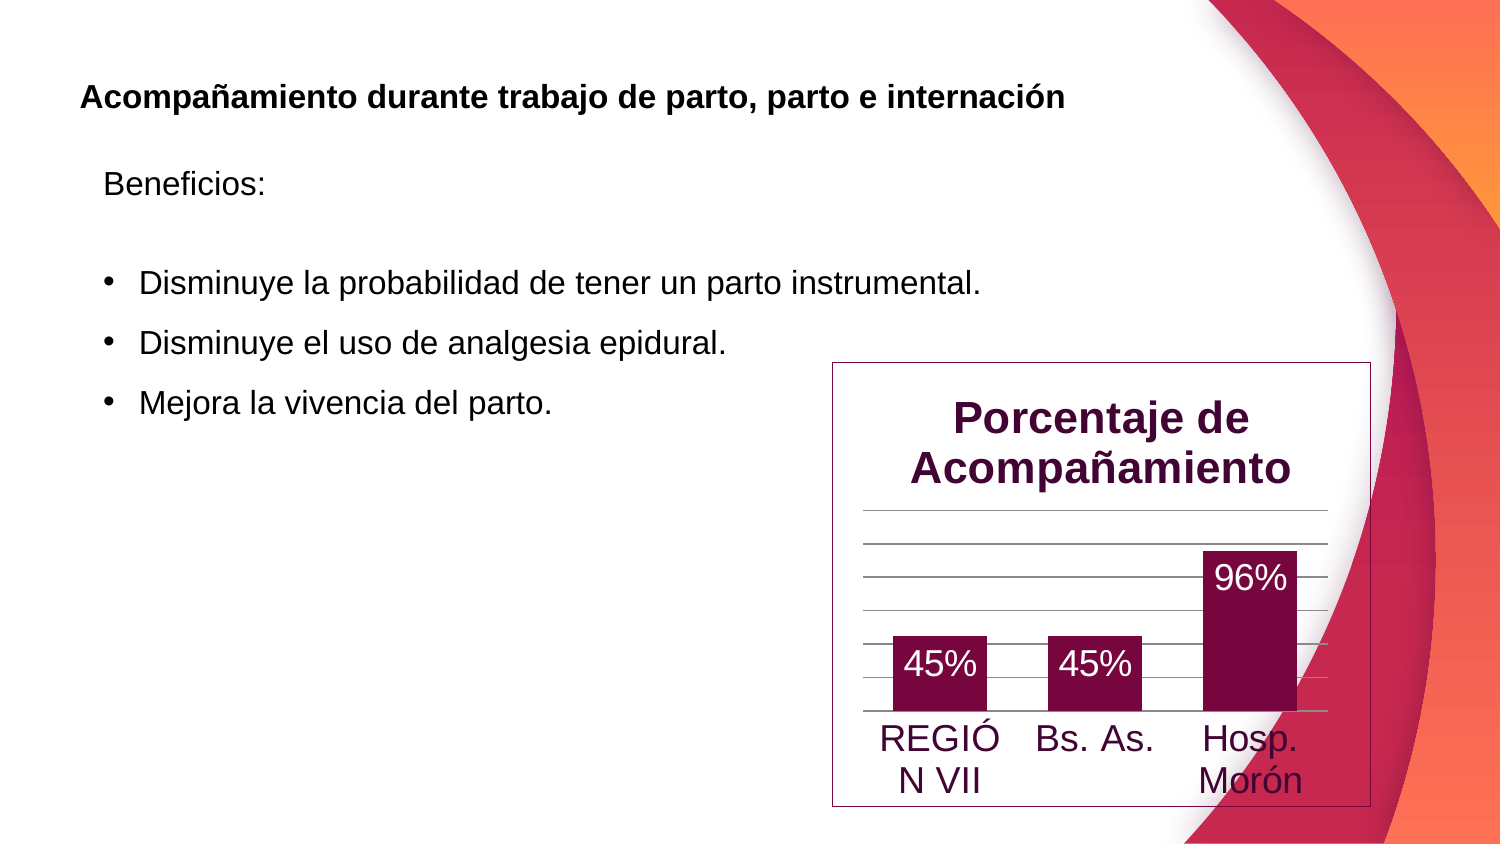

Acompañamiento durante trabajo de parto, parto e internación

Beneficios:

Disminuye la probabilidad de tener un parto instrumental.
Disminuye el uso de analgesia epidural.
Mejora la vivencia del parto.

### Chart: Porcentaje de Acompañamiento

| Category | Porcentaje de Acompañamiento |
|---|---|
| REGIÓN VII | 0.45 |
| Bs. As. | 0.45 |
| Hosp. Morón | 0.9600000000000006 |